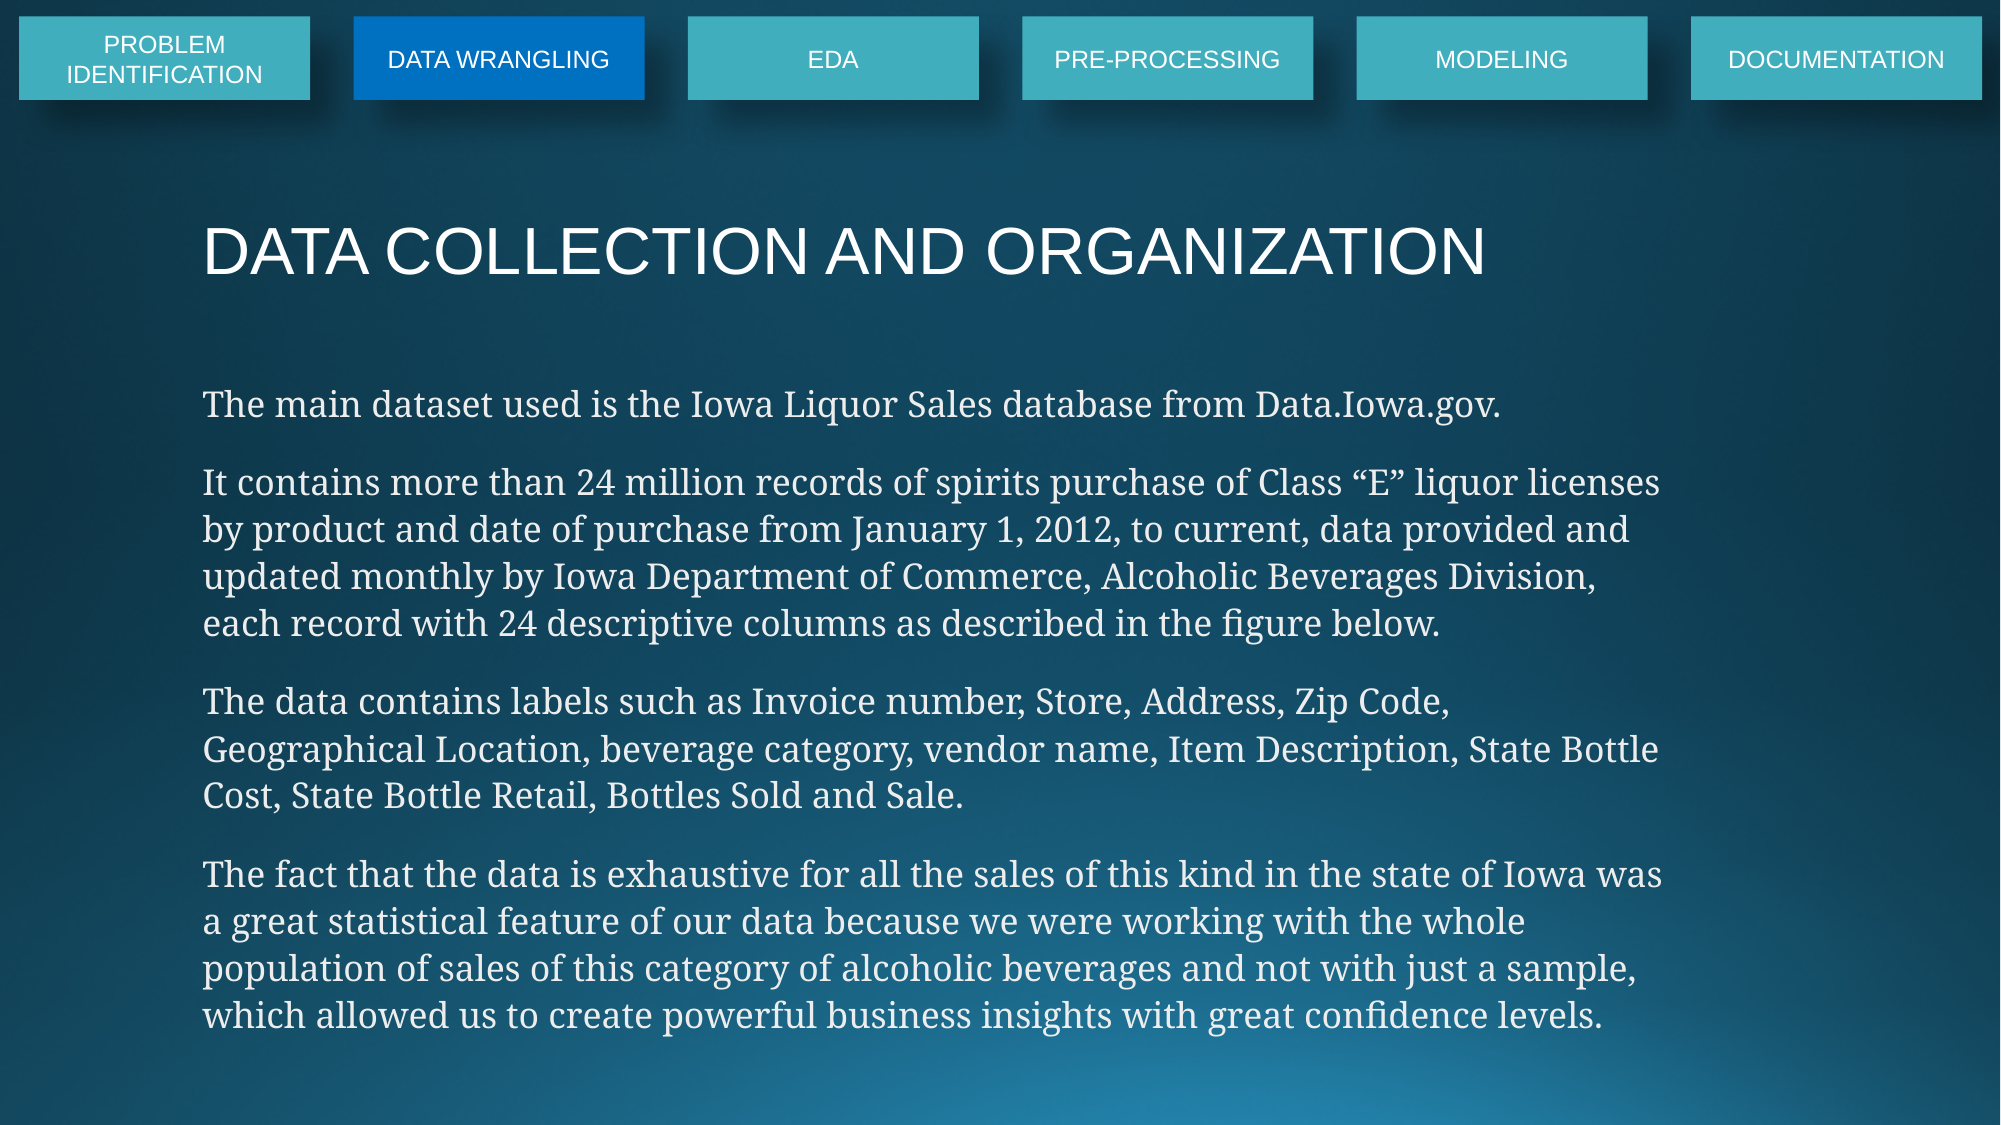

PROBLEM IDENTIFICATION
DATA WRANGLING
EDA
PRE-PROCESSING
MODELING
DOCUMENTATION
Data Collection and Organization
The main dataset used is the Iowa Liquor Sales database from Data.Iowa.gov.
It contains more than 24 million records of spirits purchase of Class “E” liquor licenses by product and date of purchase from January 1, 2012, to current, data provided and updated monthly by Iowa Department of Commerce, Alcoholic Beverages Division, each record with 24 descriptive columns as described in the figure below.
The data contains labels such as Invoice number, Store, Address, Zip Code, Geographical Location, beverage category, vendor name, Item Description, State Bottle Cost, State Bottle Retail, Bottles Sold and Sale.
The fact that the data is exhaustive for all the sales of this kind in the state of Iowa was a great statistical feature of our data because we were working with the whole population of sales of this category of alcoholic beverages and not with just a sample, which allowed us to create powerful business insights with great confidence levels.